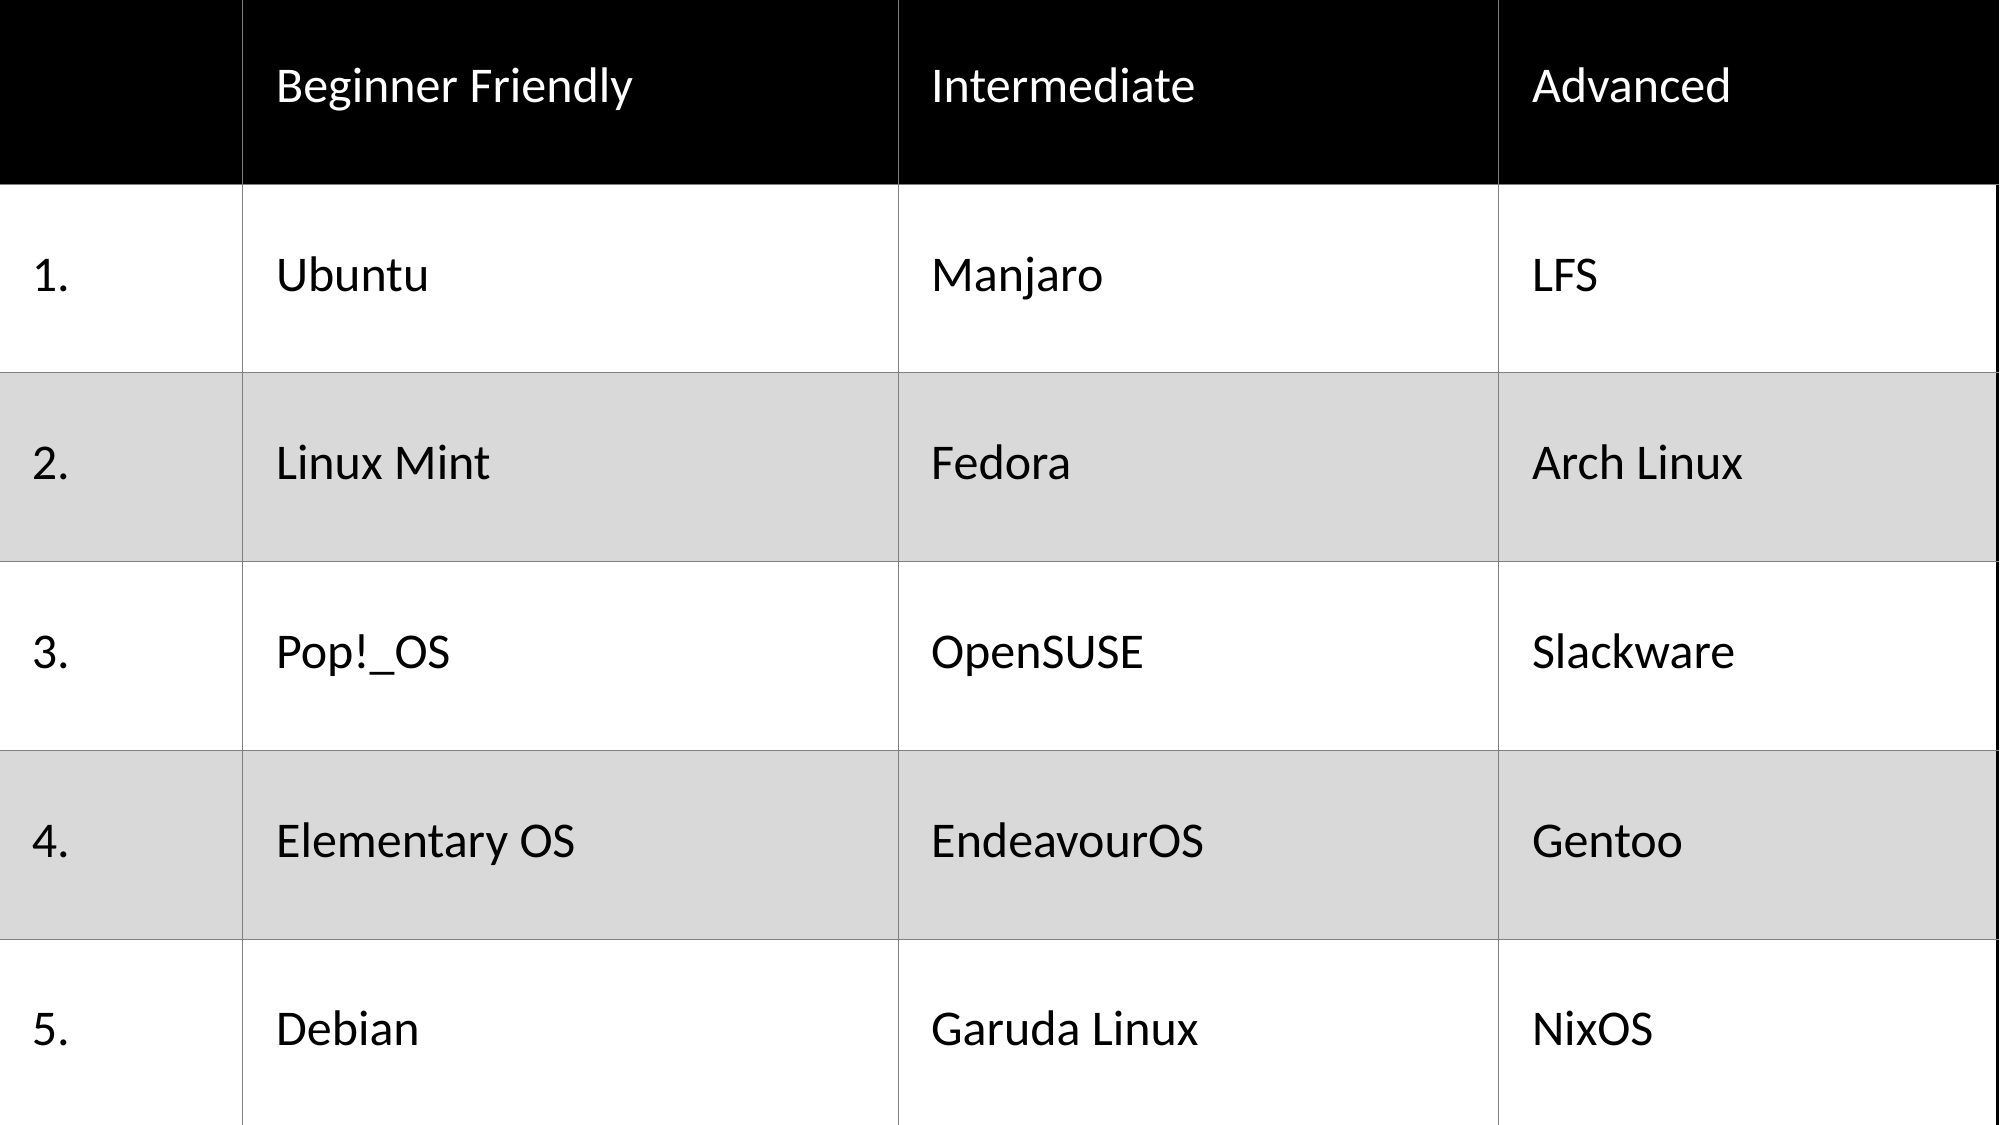

|  | Beginner Friendly | Intermediate | Advanced |
| --- | --- | --- | --- |
| 1. | Ubuntu | Manjaro | LFS |
| 2. | Linux Mint | Fedora | Arch Linux |
| 3. | Pop!\_OS | OpenSUSE | Slackware |
| 4. | Elementary OS | EndeavourOS | Gentoo |
| 5. | Debian | Garuda Linux | NixOS |